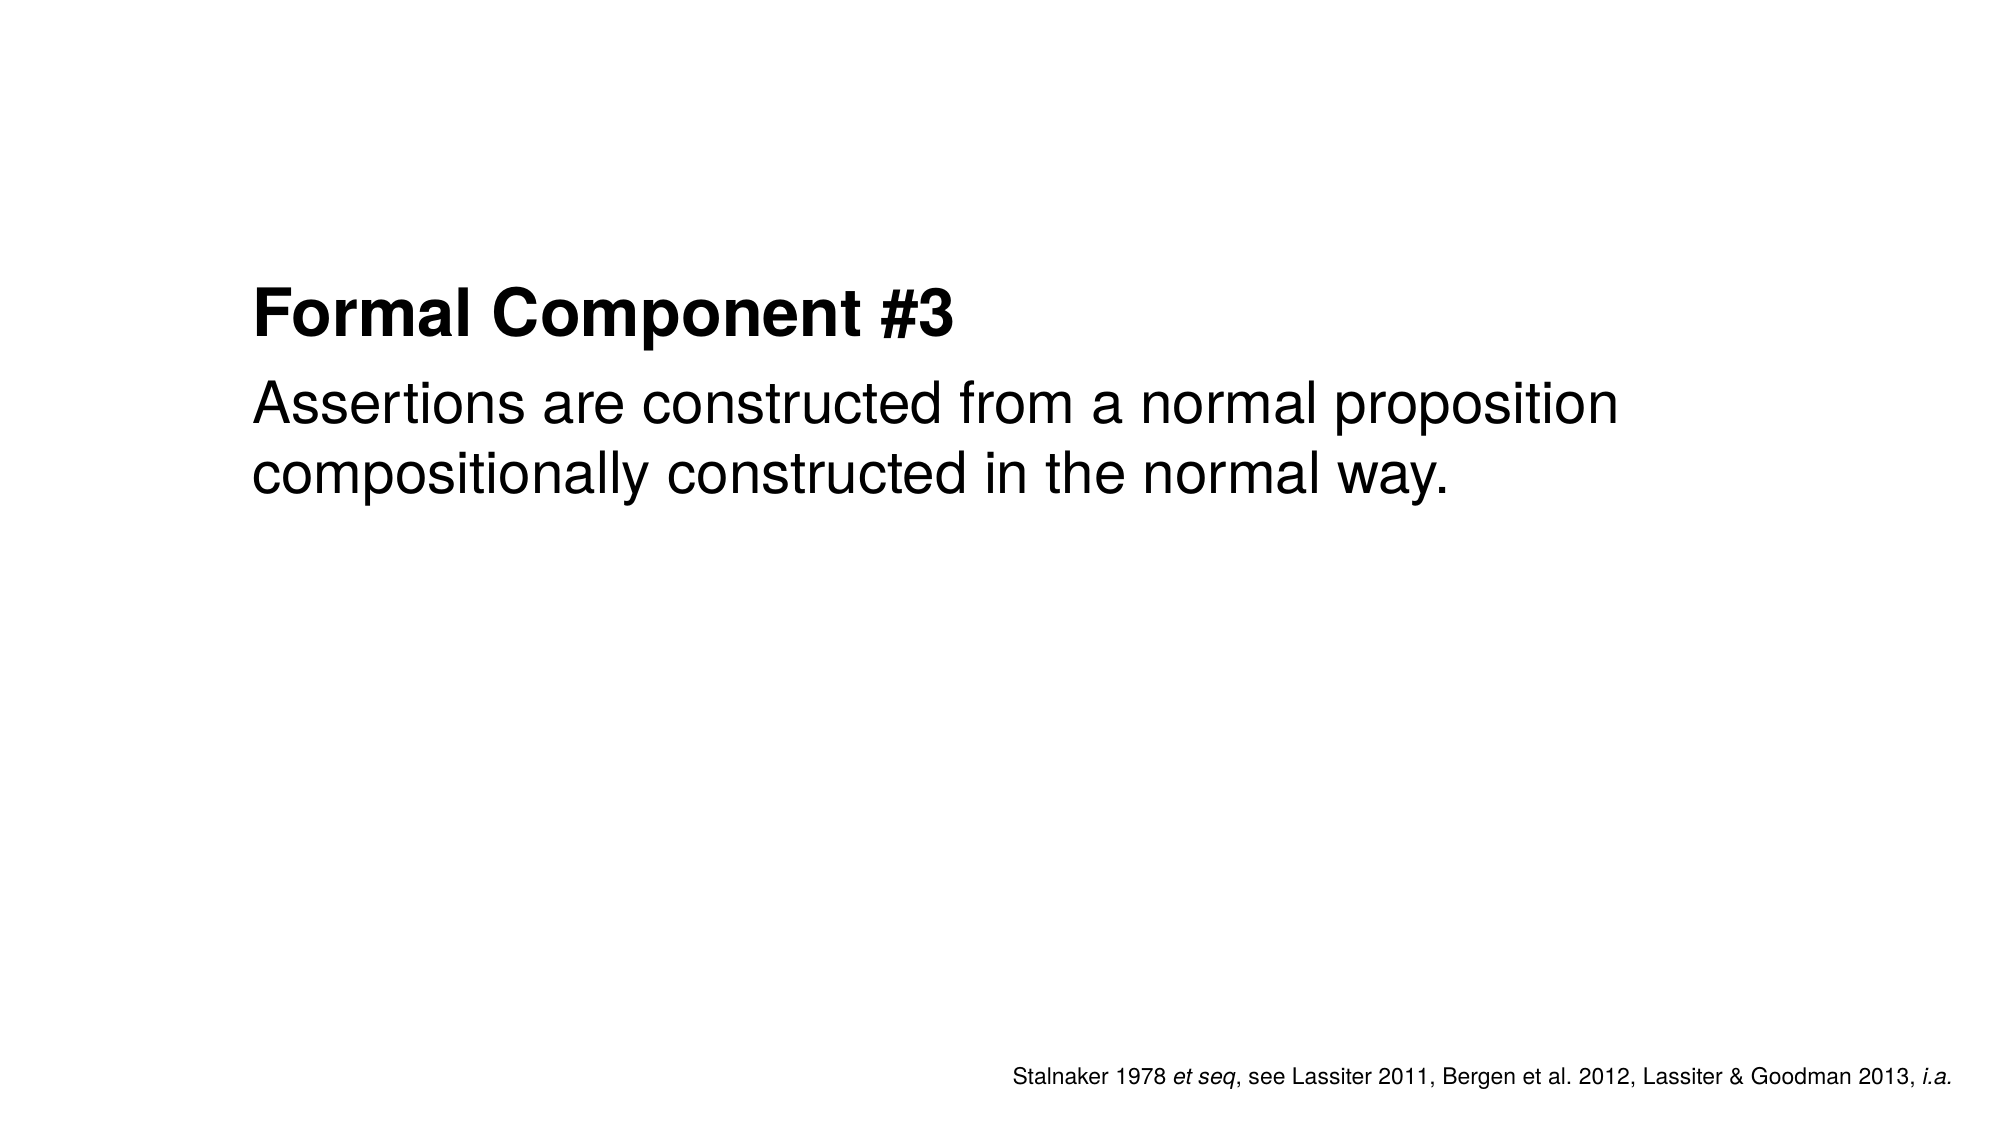

Formal Component #3
Assertions are constructed from a normal proposition compositionally constructed in the normal way.
Stalnaker 1978 et seq, see Lassiter 2011, Bergen et al. 2012, Lassiter & Goodman 2013, i.a.